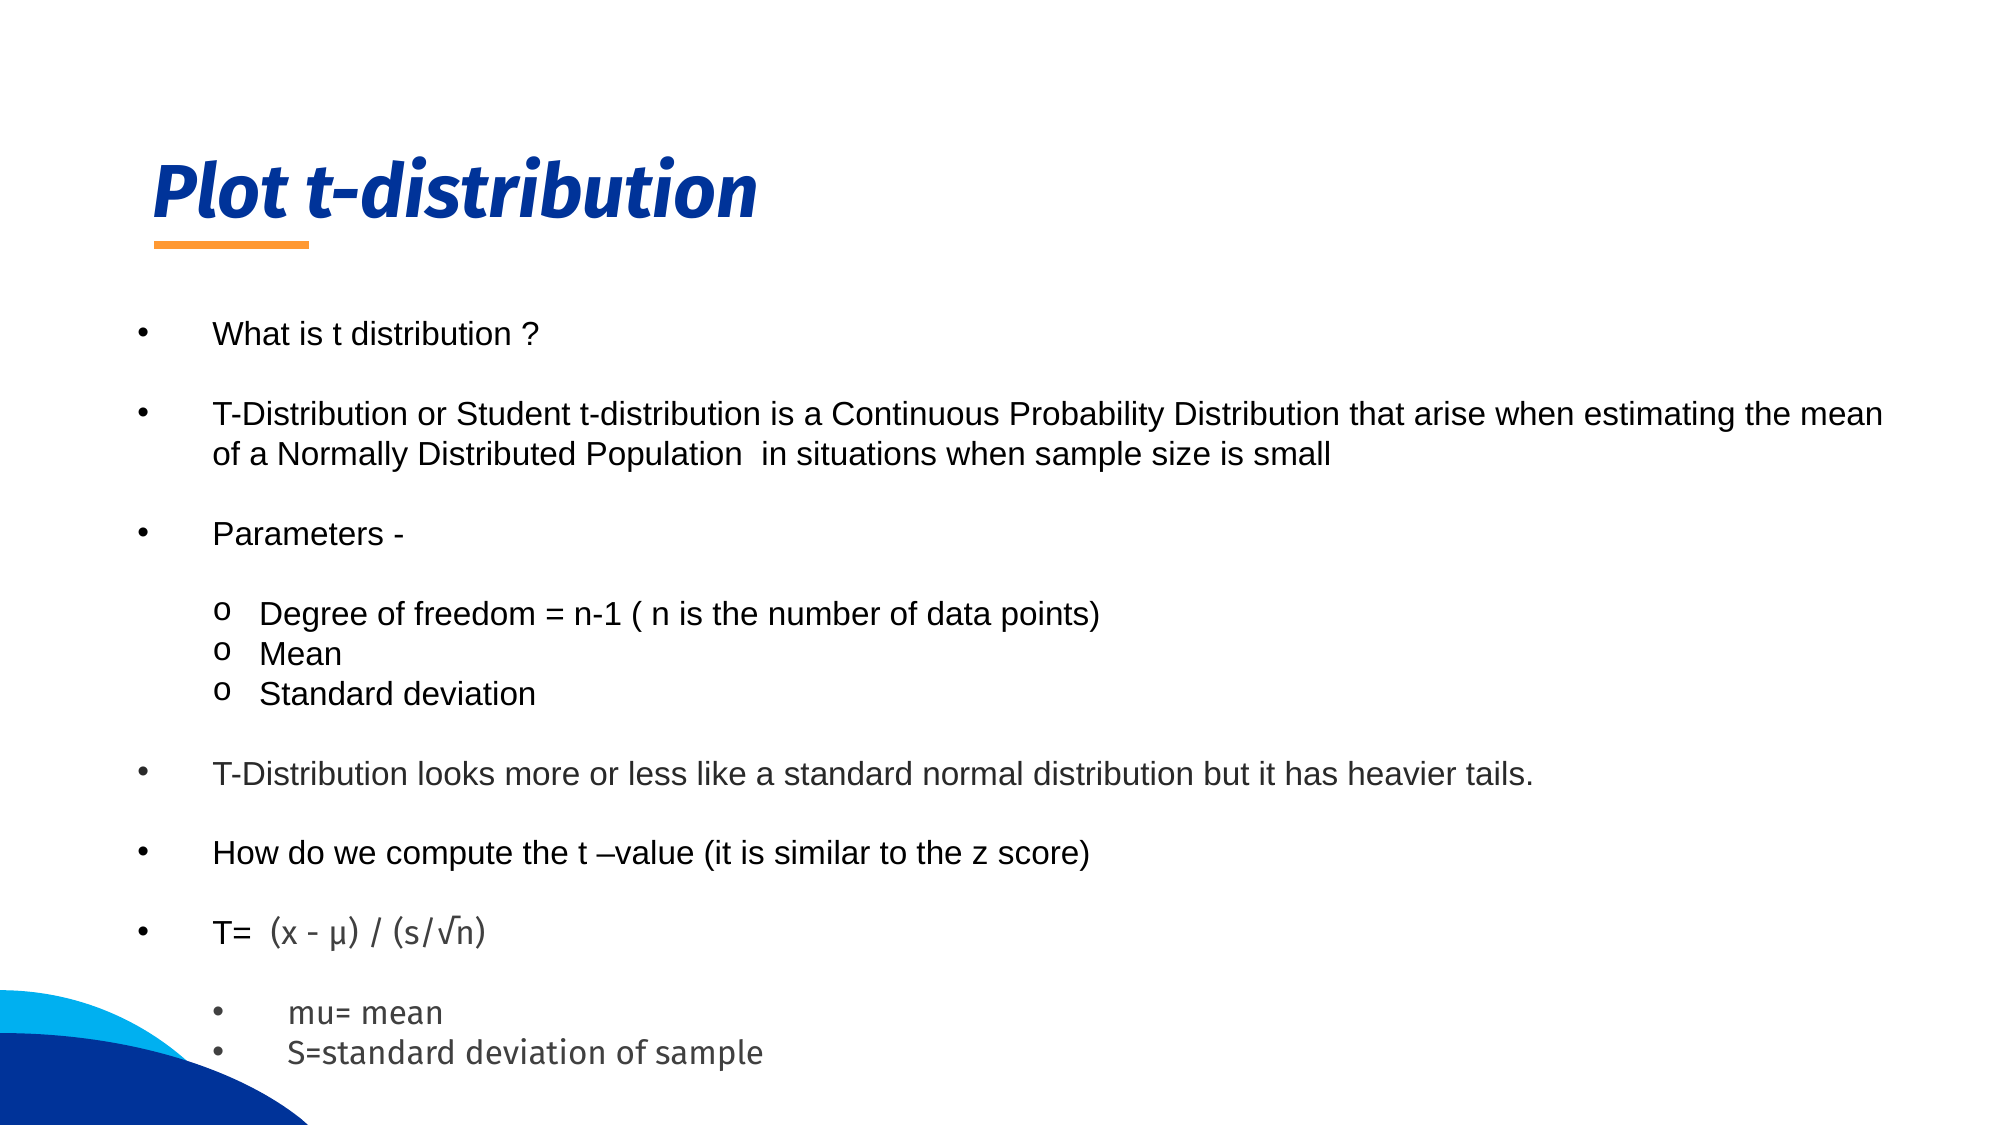

Plot t-distribution
What is t distribution ?

T-Distribution or Student t-distribution is a Continuous Probability Distribution that arise when estimating the mean of a Normally Distributed Population  in situations when sample size is small

Parameters -

Degree of freedom = n-1 ( n is the number of data points)
Mean
Standard deviation

T-Distribution looks more or less like a standard normal distribution but it has heavier tails.

How do we compute the t –value (it is similar to the z score)

T=  (x - μ) / (s/√n)

mu= mean
S=standard deviation of sample